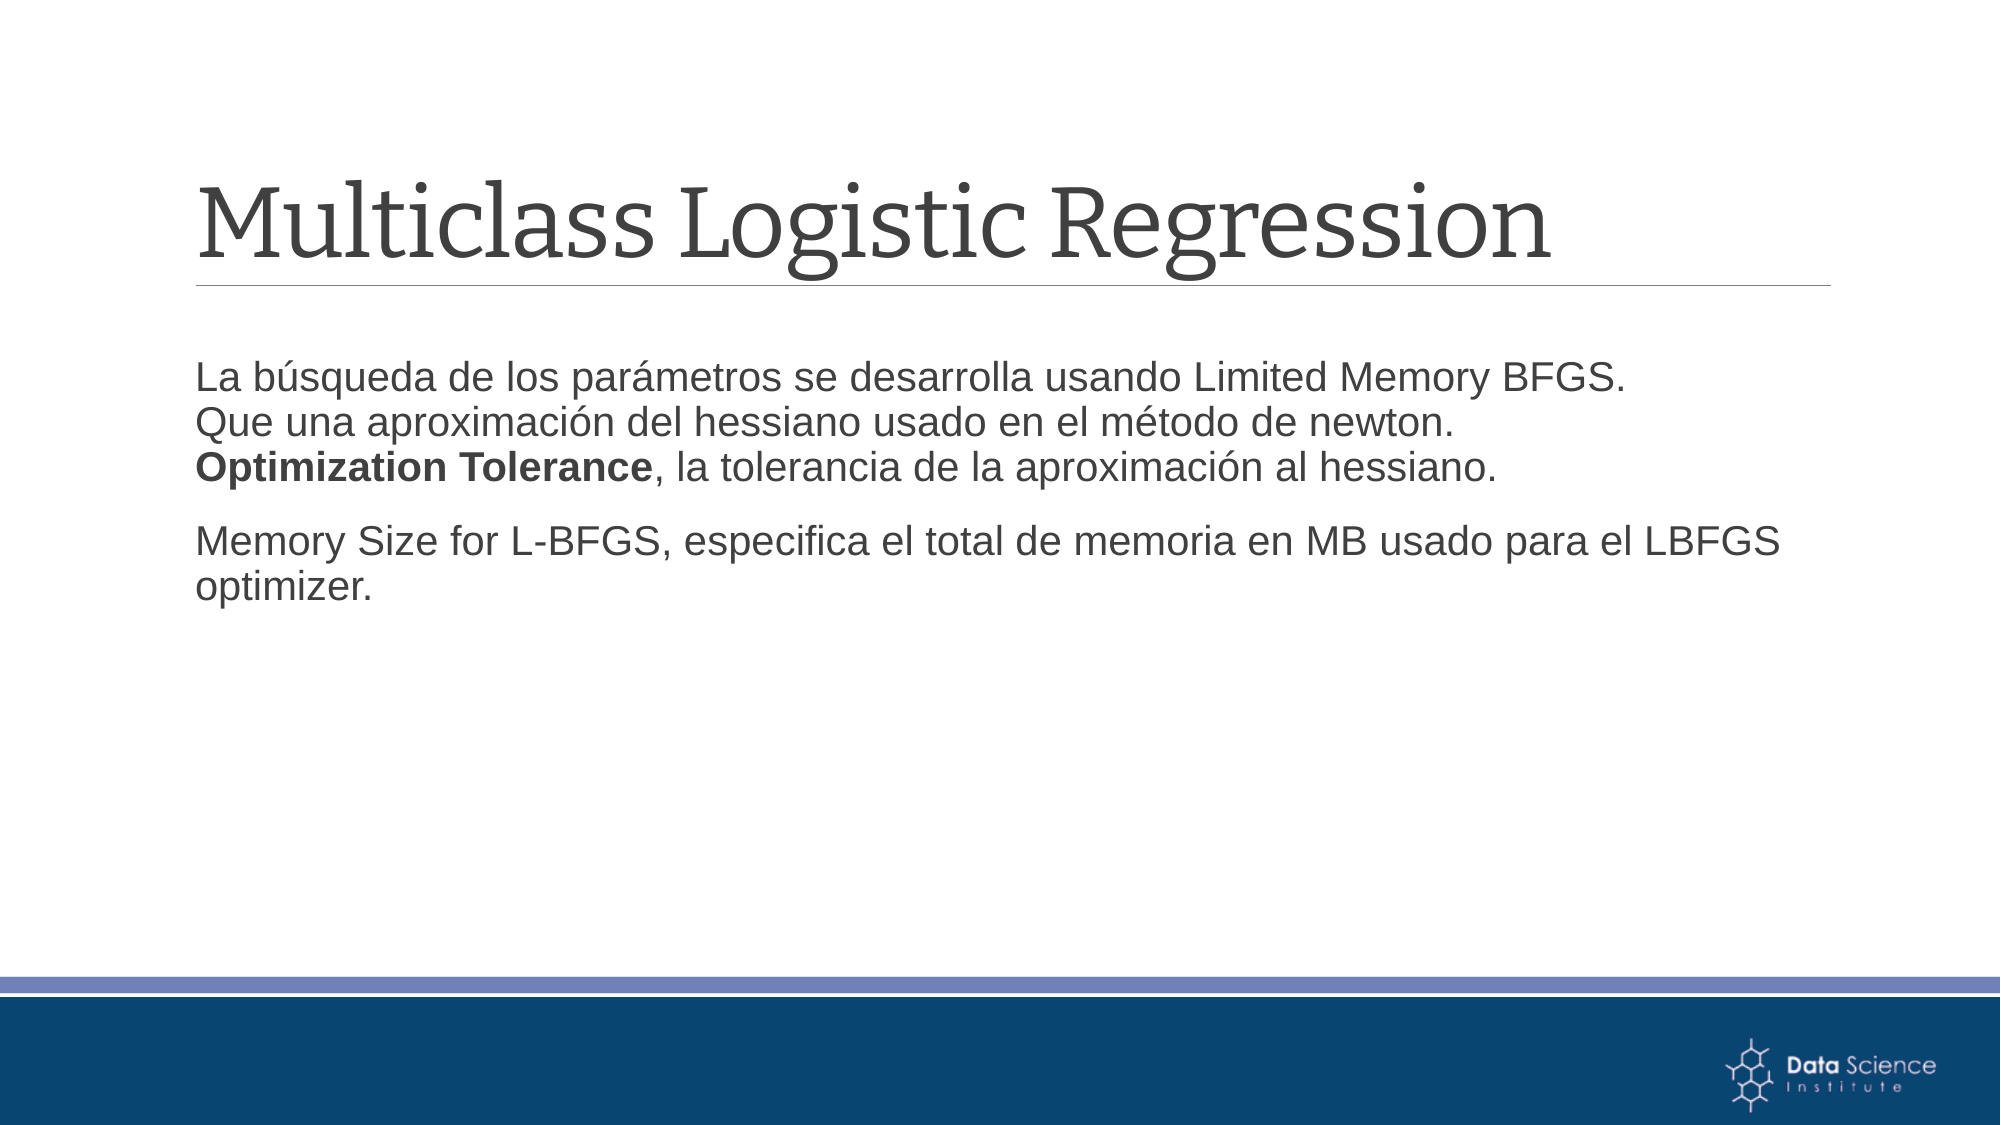

# Multiclass Logistic Regression
La búsqueda de los parámetros se desarrolla usando Limited Memory BFGS.
Que una aproximación del hessiano usado en el método de newton.
Optimization Tolerance, la tolerancia de la aproximación al hessiano.
Memory Size for L-BFGS, especifica el total de memoria en MB usado para el LBFGS optimizer.